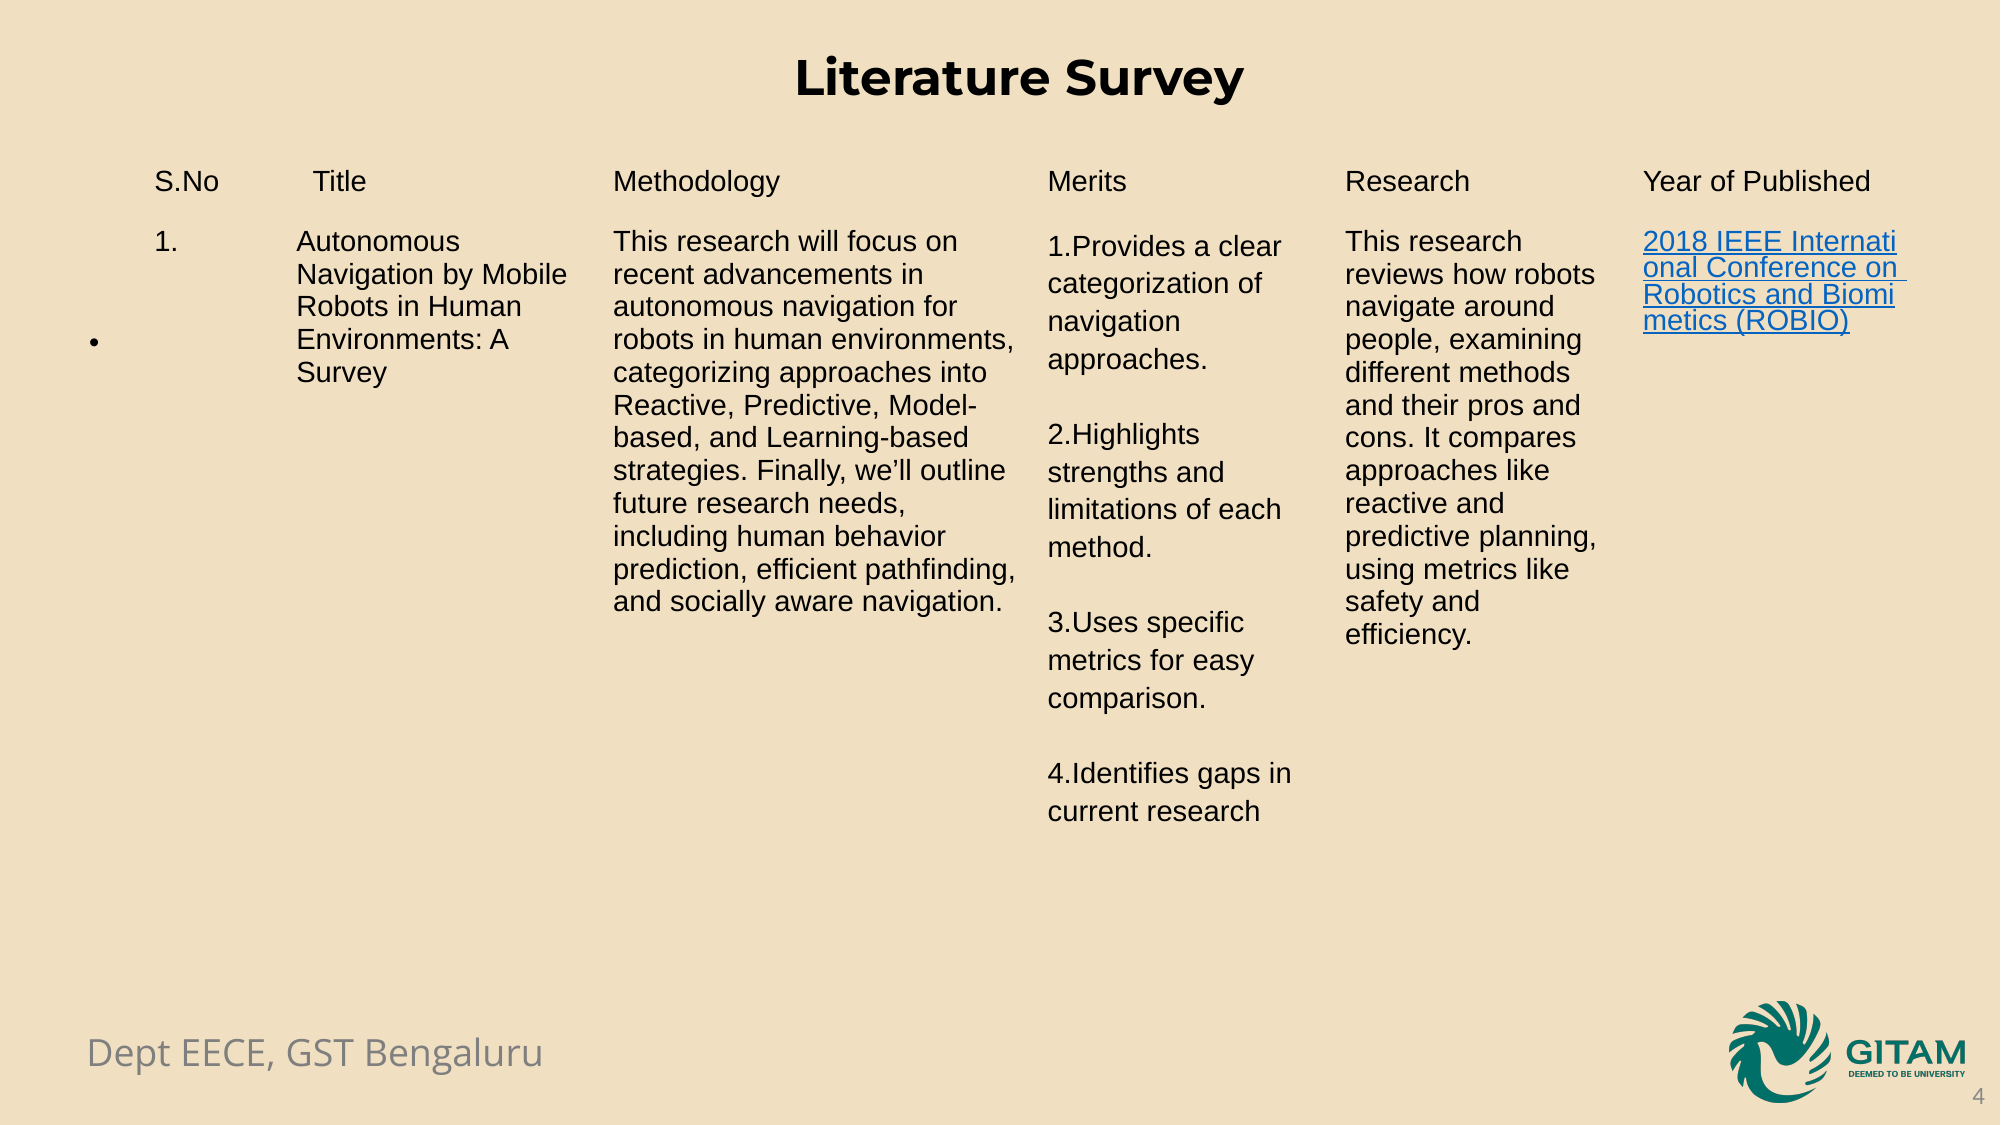

Literature Survey

| S.No | Title | Methodology | Merits | Research | Year of Published |
| --- | --- | --- | --- | --- | --- |
| 1. | Autonomous Navigation by Mobile Robots in Human Environments: A Survey | This research will focus on recent advancements in autonomous navigation for robots in human environments, categorizing approaches into Reactive, Predictive, Model-based, and Learning-based strategies. Finally, we’ll outline future research needs, including human behavior prediction, efficient pathfinding, and socially aware navigation. | 1.Provides a clear categorization of navigation approaches.   2.Highlights strengths and limitations of each method.   3.Uses specific metrics for easy comparison.   4.Identifies gaps in current research | This research reviews how robots navigate around people, examining different methods and their pros and cons. It compares approaches like reactive and predictive planning, using metrics like safety and efficiency. | 2018 IEEE International Conference on Robotics and Biomimetics (ROBIO) |
4